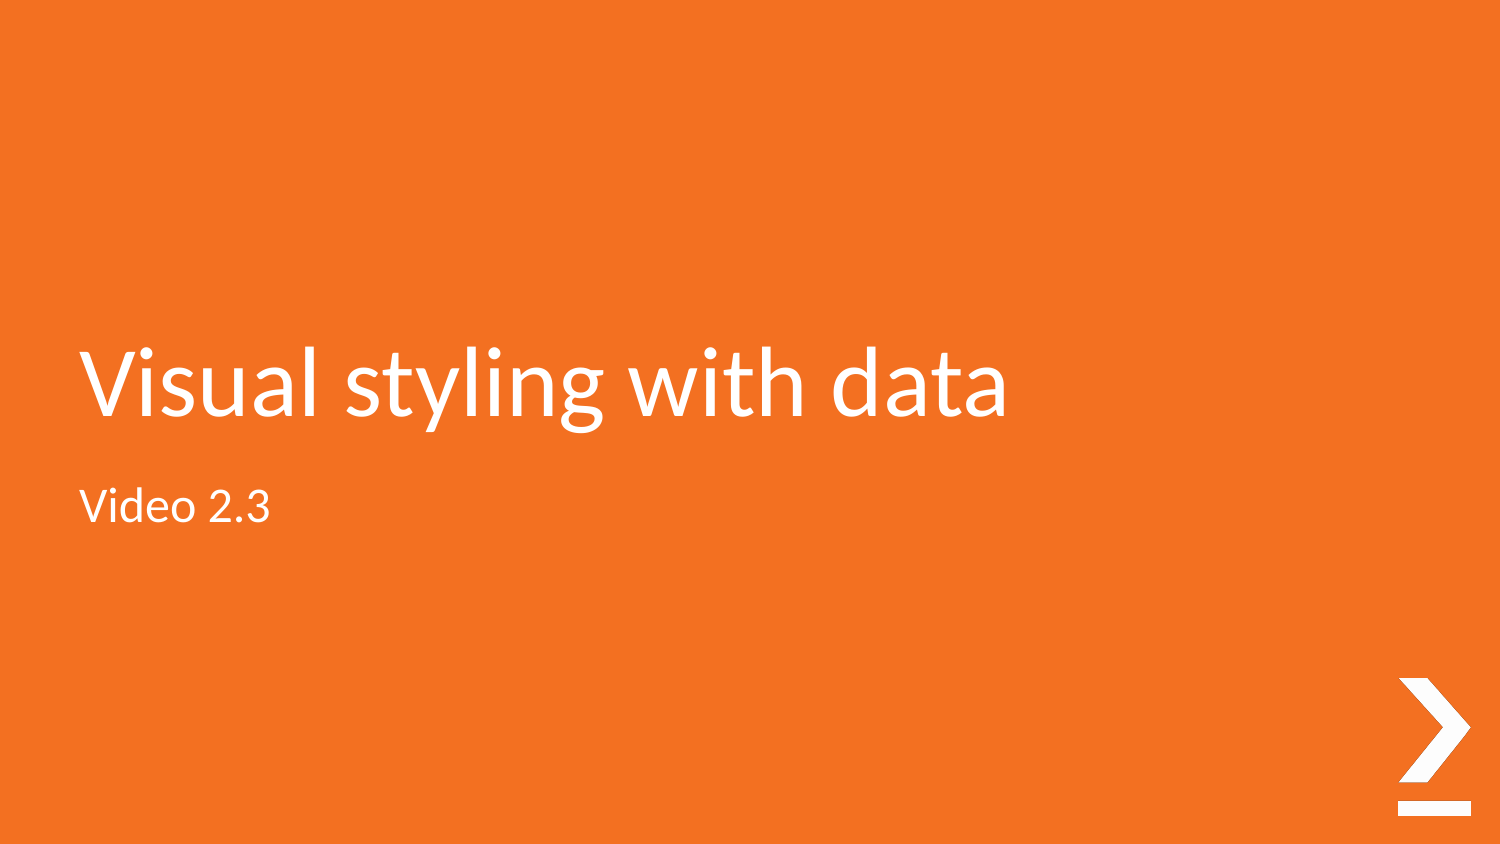

# Visual styling with data
Video 2.3